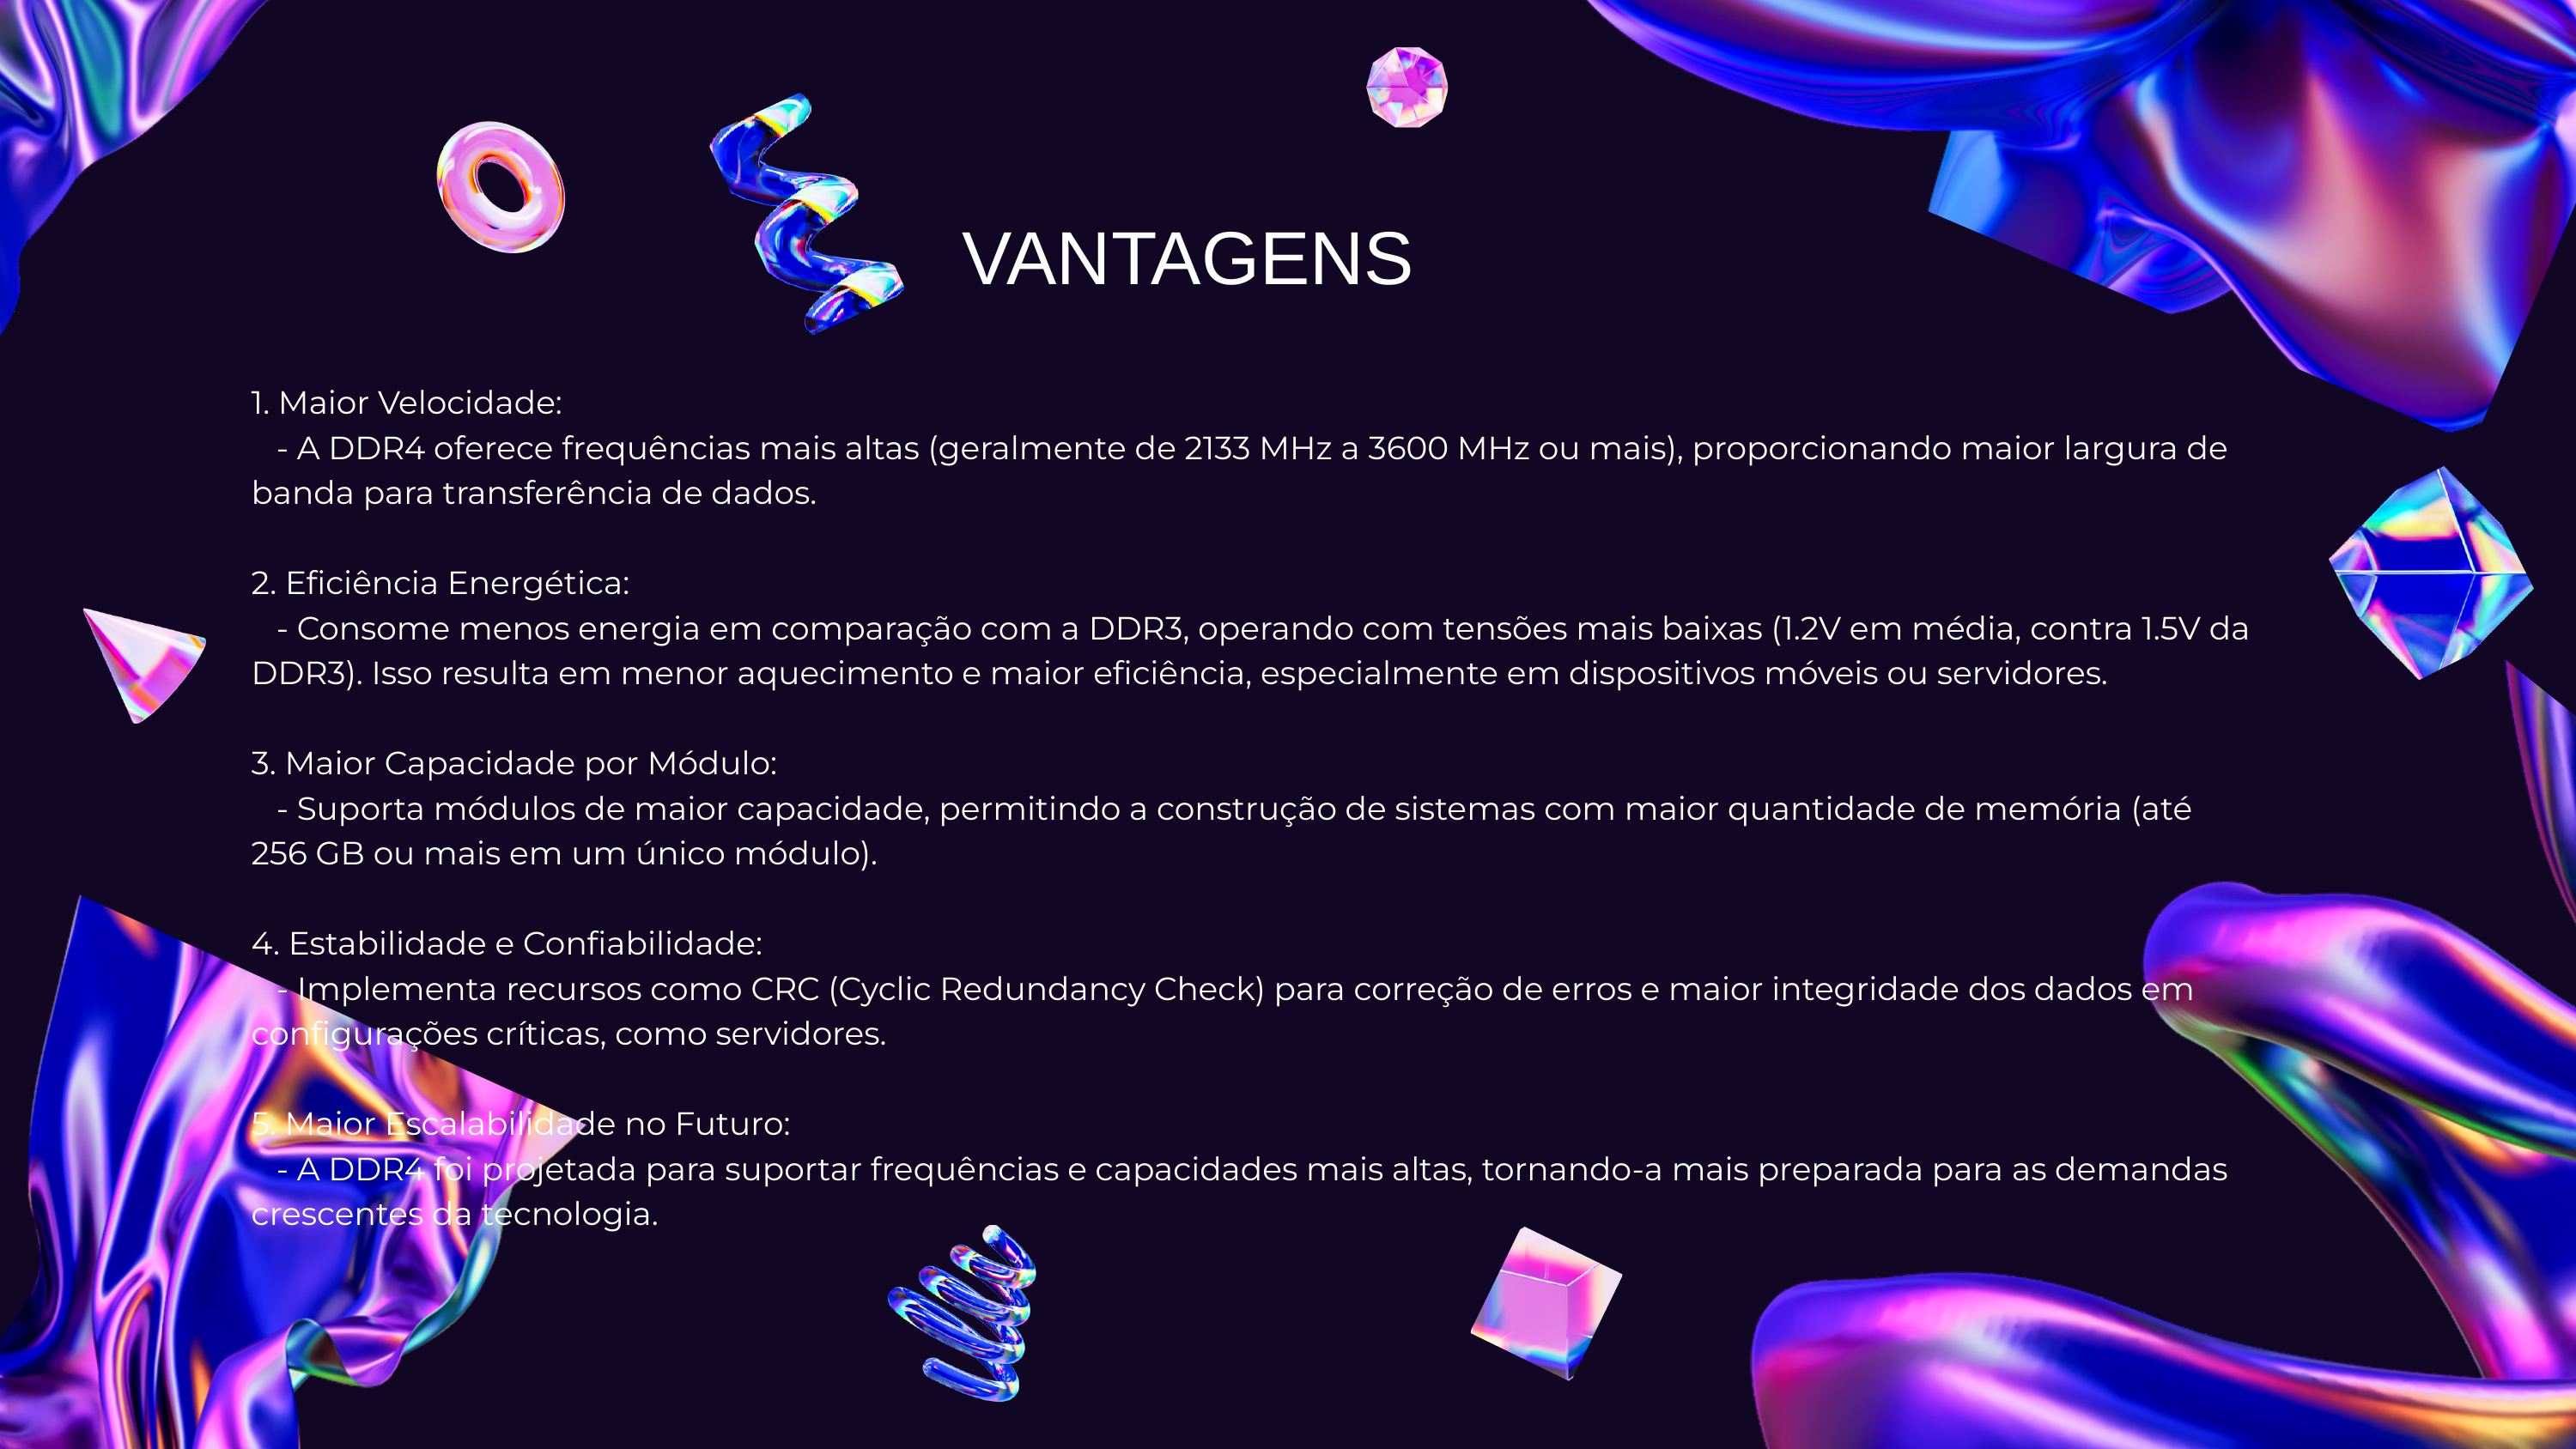

VANTAGENS
1. Maior Velocidade:
   - A DDR4 oferece frequências mais altas (geralmente de 2133 MHz a 3600 MHz ou mais), proporcionando maior largura de banda para transferência de dados.

2. Eficiência Energética:
   - Consome menos energia em comparação com a DDR3, operando com tensões mais baixas (1.2V em média, contra 1.5V da DDR3). Isso resulta em menor aquecimento e maior eficiência, especialmente em dispositivos móveis ou servidores.

3. Maior Capacidade por Módulo:
   - Suporta módulos de maior capacidade, permitindo a construção de sistemas com maior quantidade de memória (até 256 GB ou mais em um único módulo).

4. Estabilidade e Confiabilidade:
   - Implementa recursos como CRC (Cyclic Redundancy Check) para correção de erros e maior integridade dos dados em configurações críticas, como servidores.

5. Maior Escalabilidade no Futuro:
   - A DDR4 foi projetada para suportar frequências e capacidades mais altas, tornando-a mais preparada para as demandas crescentes da tecnologia.